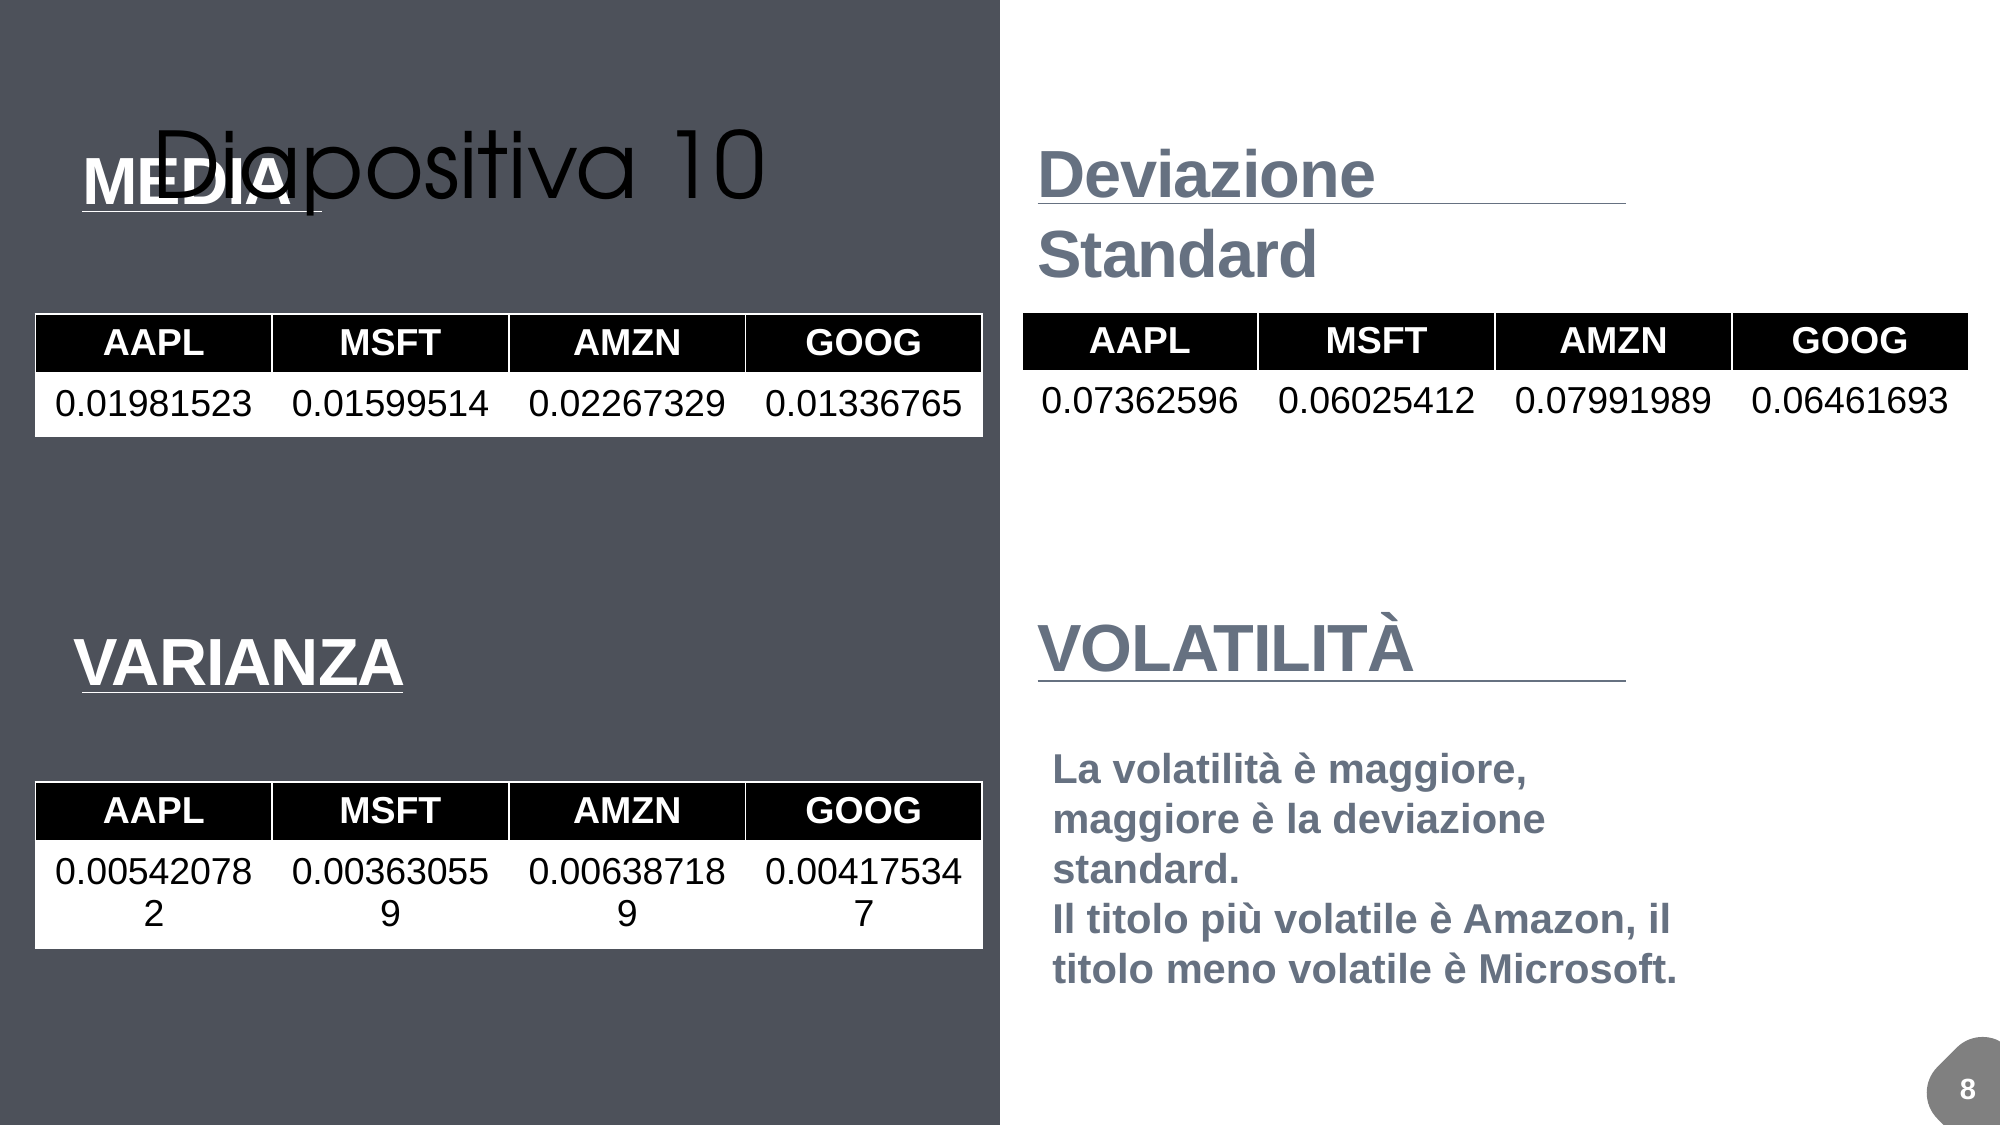

# Diapositiva 10
Deviazione Standard
MEDIA
| AAPL | MSFT | AMZN | GOOG |
| --- | --- | --- | --- |
| 0.07362596 | 0.06025412 | 0.07991989 | 0.06461693 |
| AAPL | MSFT | AMZN | GOOG |
| --- | --- | --- | --- |
| 0.01981523 | 0.01599514 | 0.02267329 | 0.01336765 |

VOLATILITÀ
VARIANZA
La volatilità è maggiore, maggiore è la deviazione standard.
Il titolo più volatile è Amazon, il titolo meno volatile è Microsoft.
| AAPL | MSFT | AMZN | GOOG |
| --- | --- | --- | --- |
| 0.005420782 | 0.003630559 | 0.006387189 | 0.004175347 |

8